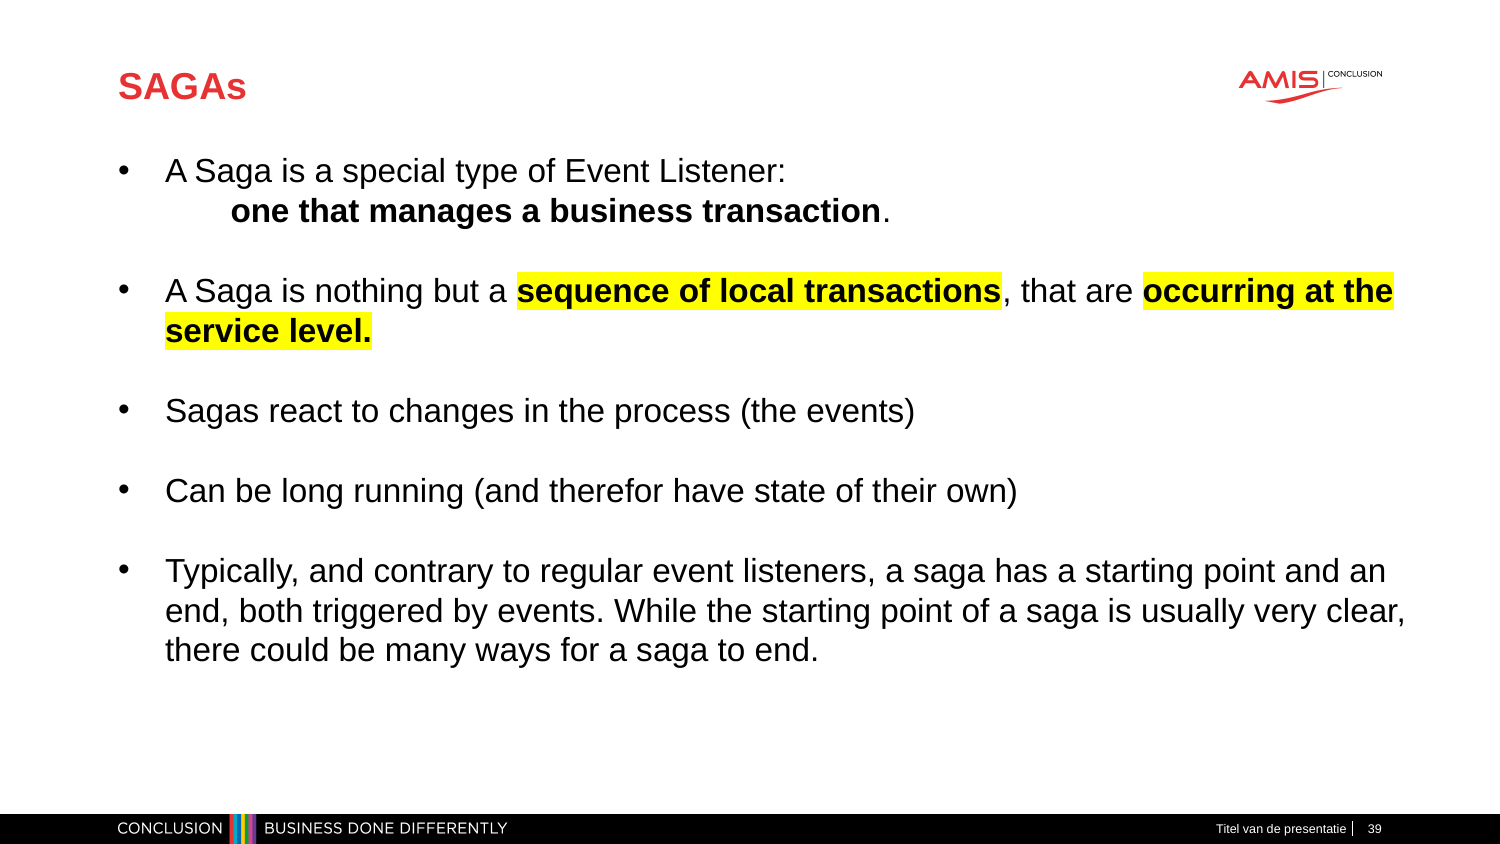

# SAGAs
A Saga is a special type of Event Listener:
one that manages a business transaction.

A Saga is nothing but a sequence of local transactions, that are occurring at the service level.

Sagas react to changes in the process (the events)

Can be long running (and therefor have state of their own)

Typically, and contrary to regular event listeners, a saga has a starting point and an end, both triggered by events. While the starting point of a saga is usually very clear, there could be many ways for a saga to end.

Titel van de presentatie
39